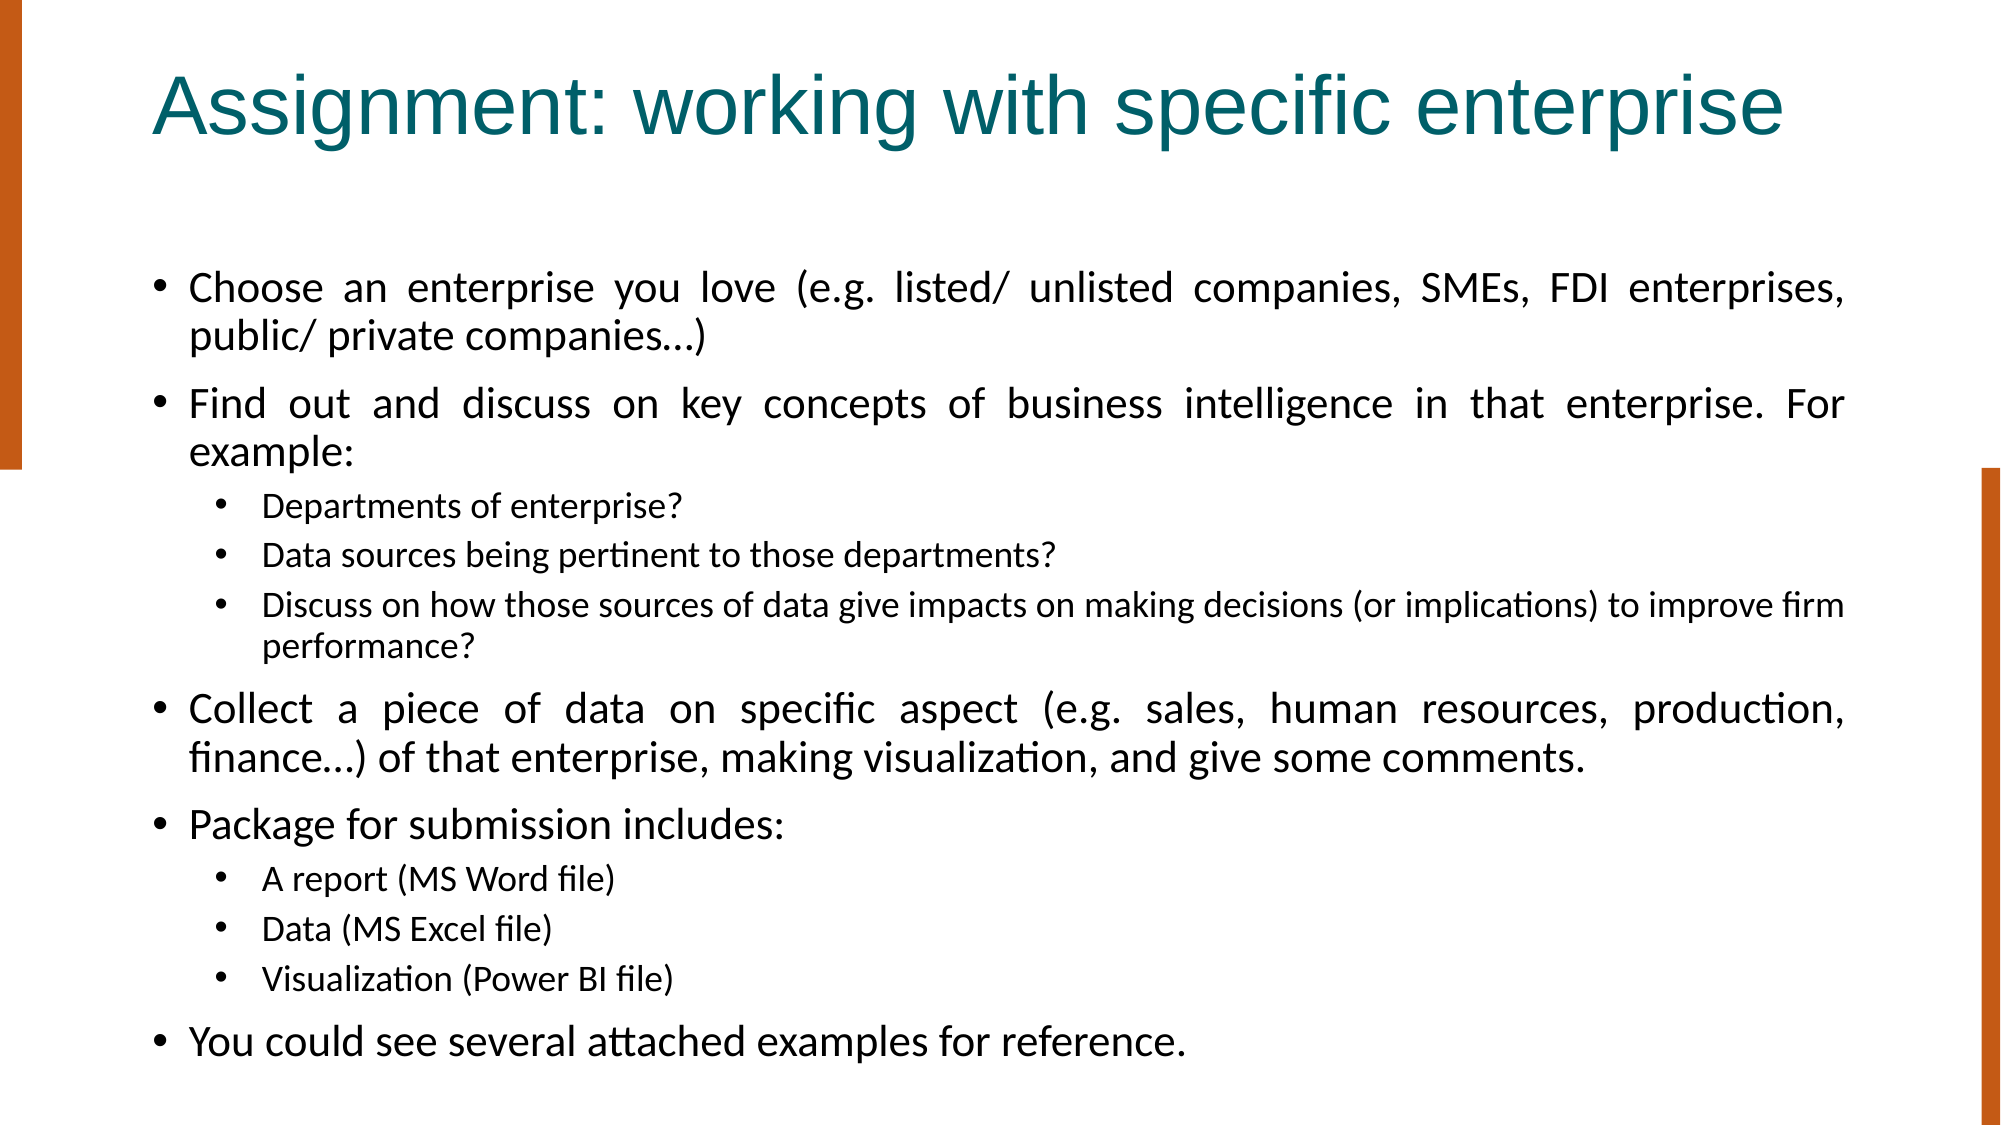

# Assignment: working with specific enterprise
Choose an enterprise you love (e.g. listed/ unlisted companies, SMEs, FDI enterprises, public/ private companies…)
Find out and discuss on key concepts of business intelligence in that enterprise. For example:
Departments of enterprise?
Data sources being pertinent to those departments?
Discuss on how those sources of data give impacts on making decisions (or implications) to improve firm performance?
Collect a piece of data on specific aspect (e.g. sales, human resources, production, finance…) of that enterprise, making visualization, and give some comments.
Package for submission includes:
A report (MS Word file)
Data (MS Excel file)
Visualization (Power BI file)
You could see several attached examples for reference.